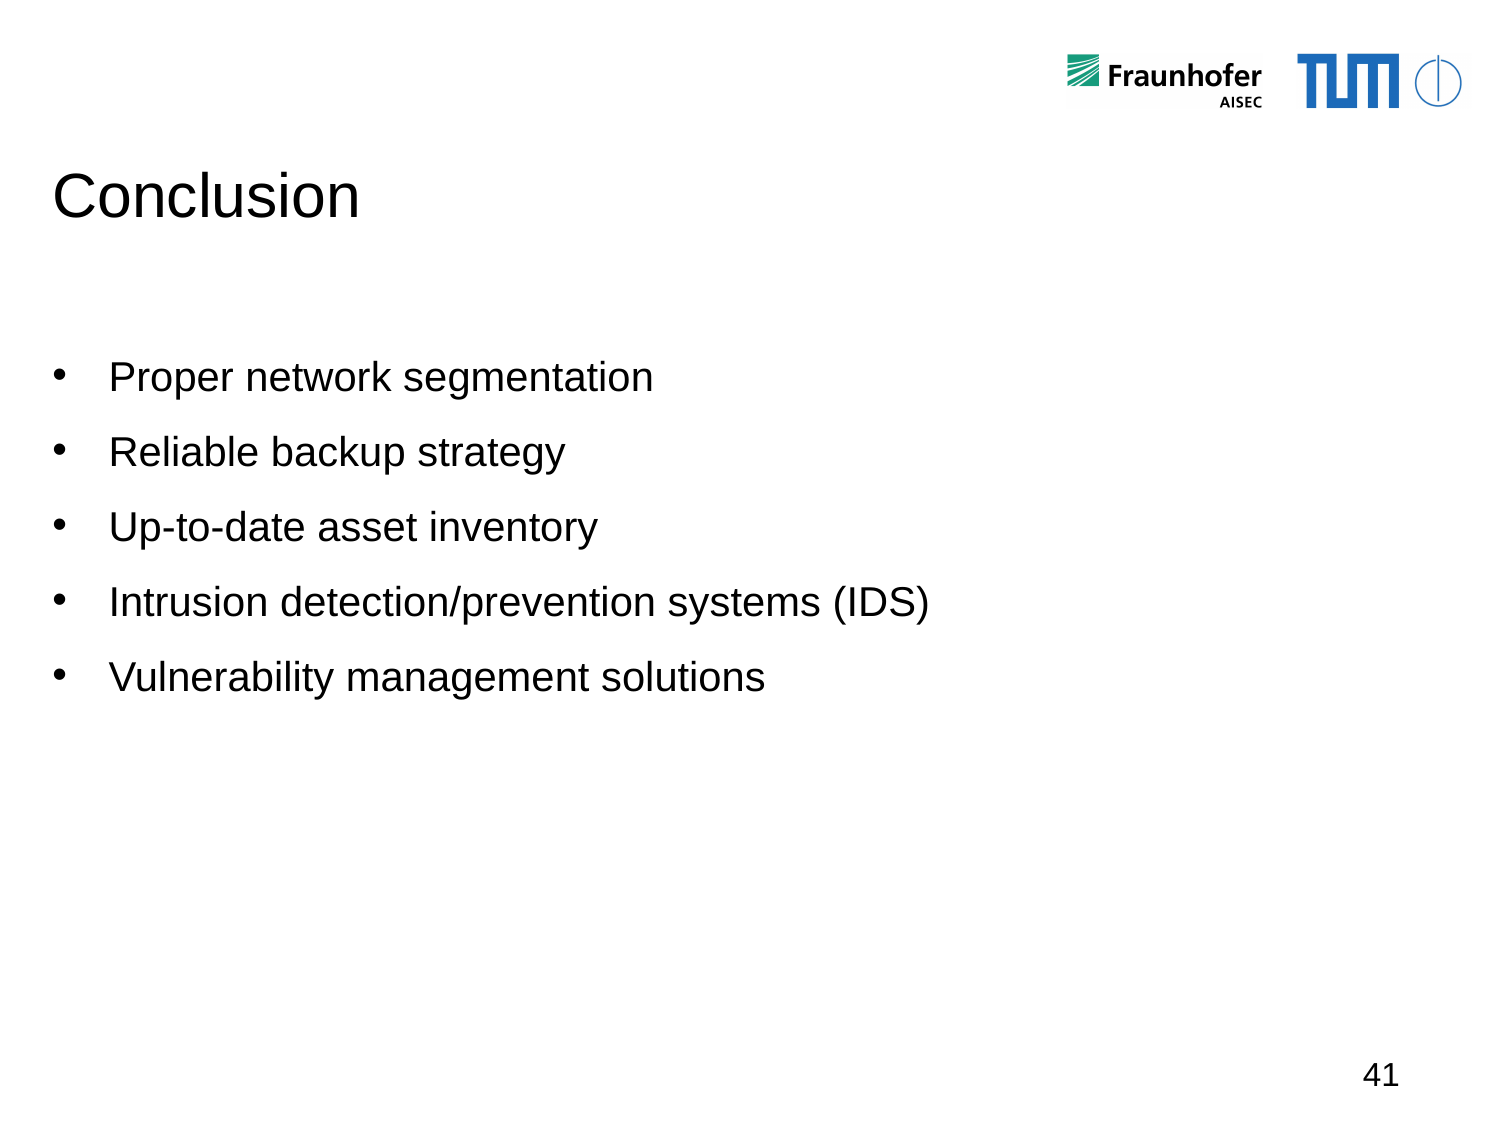

# Conclusion
Proper network segmentation
Reliable backup strategy
Up-to-date asset inventory
Intrusion detection/prevention systems (IDS)
Vulnerability management solutions

41